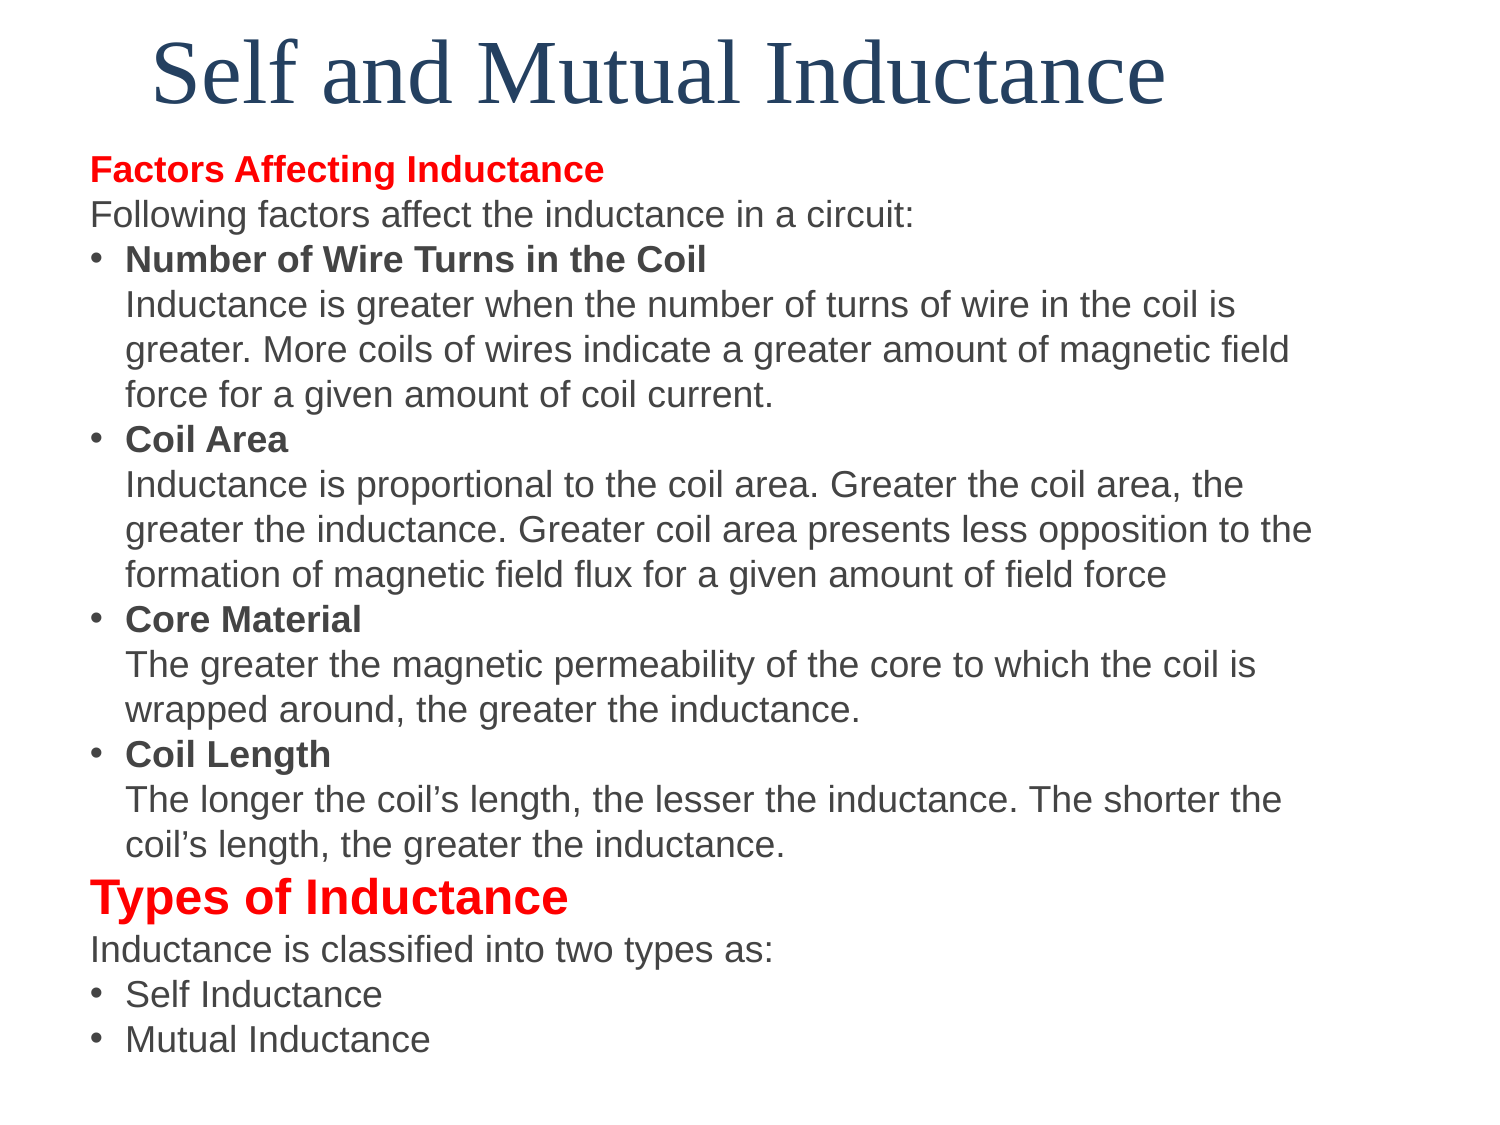

# Self and Mutual Inductance
Factors Affecting Inductance
Following factors affect the inductance in a circuit:
Number of Wire Turns in the Coil
Inductance is greater when the number of turns of wire in the coil is greater. More coils of wires indicate a greater amount of magnetic field force for a given amount of coil current.
Coil Area
Inductance is proportional to the coil area. Greater the coil area, the greater the inductance. Greater coil area presents less opposition to the formation of magnetic field flux for a given amount of field force
Core Material
The greater the magnetic permeability of the core to which the coil is wrapped around, the greater the inductance.
Coil Length
The longer the coil’s length, the lesser the inductance. The shorter the coil’s length, the greater the inductance.
Types of Inductance
Inductance is classified into two types as:
Self Inductance
Mutual Inductance